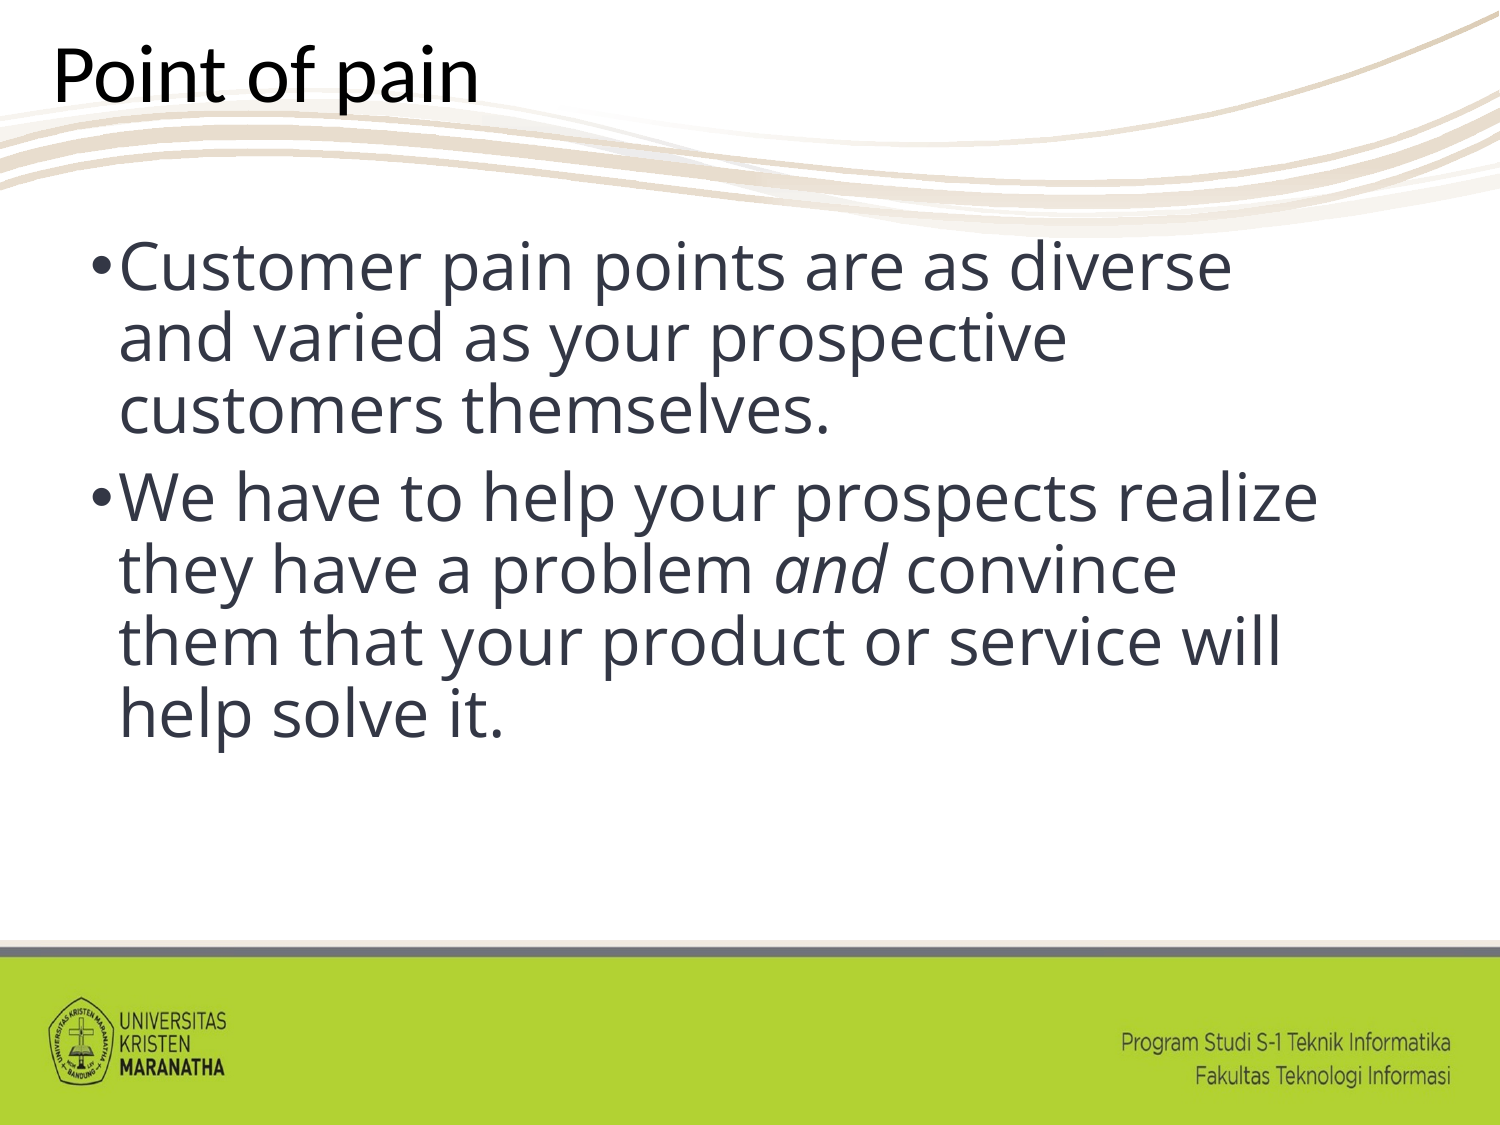

# Point of pain
Customer pain points are as diverse and varied as your prospective customers themselves.
We have to help your prospects realize they have a problem and convince them that your product or service will help solve it.